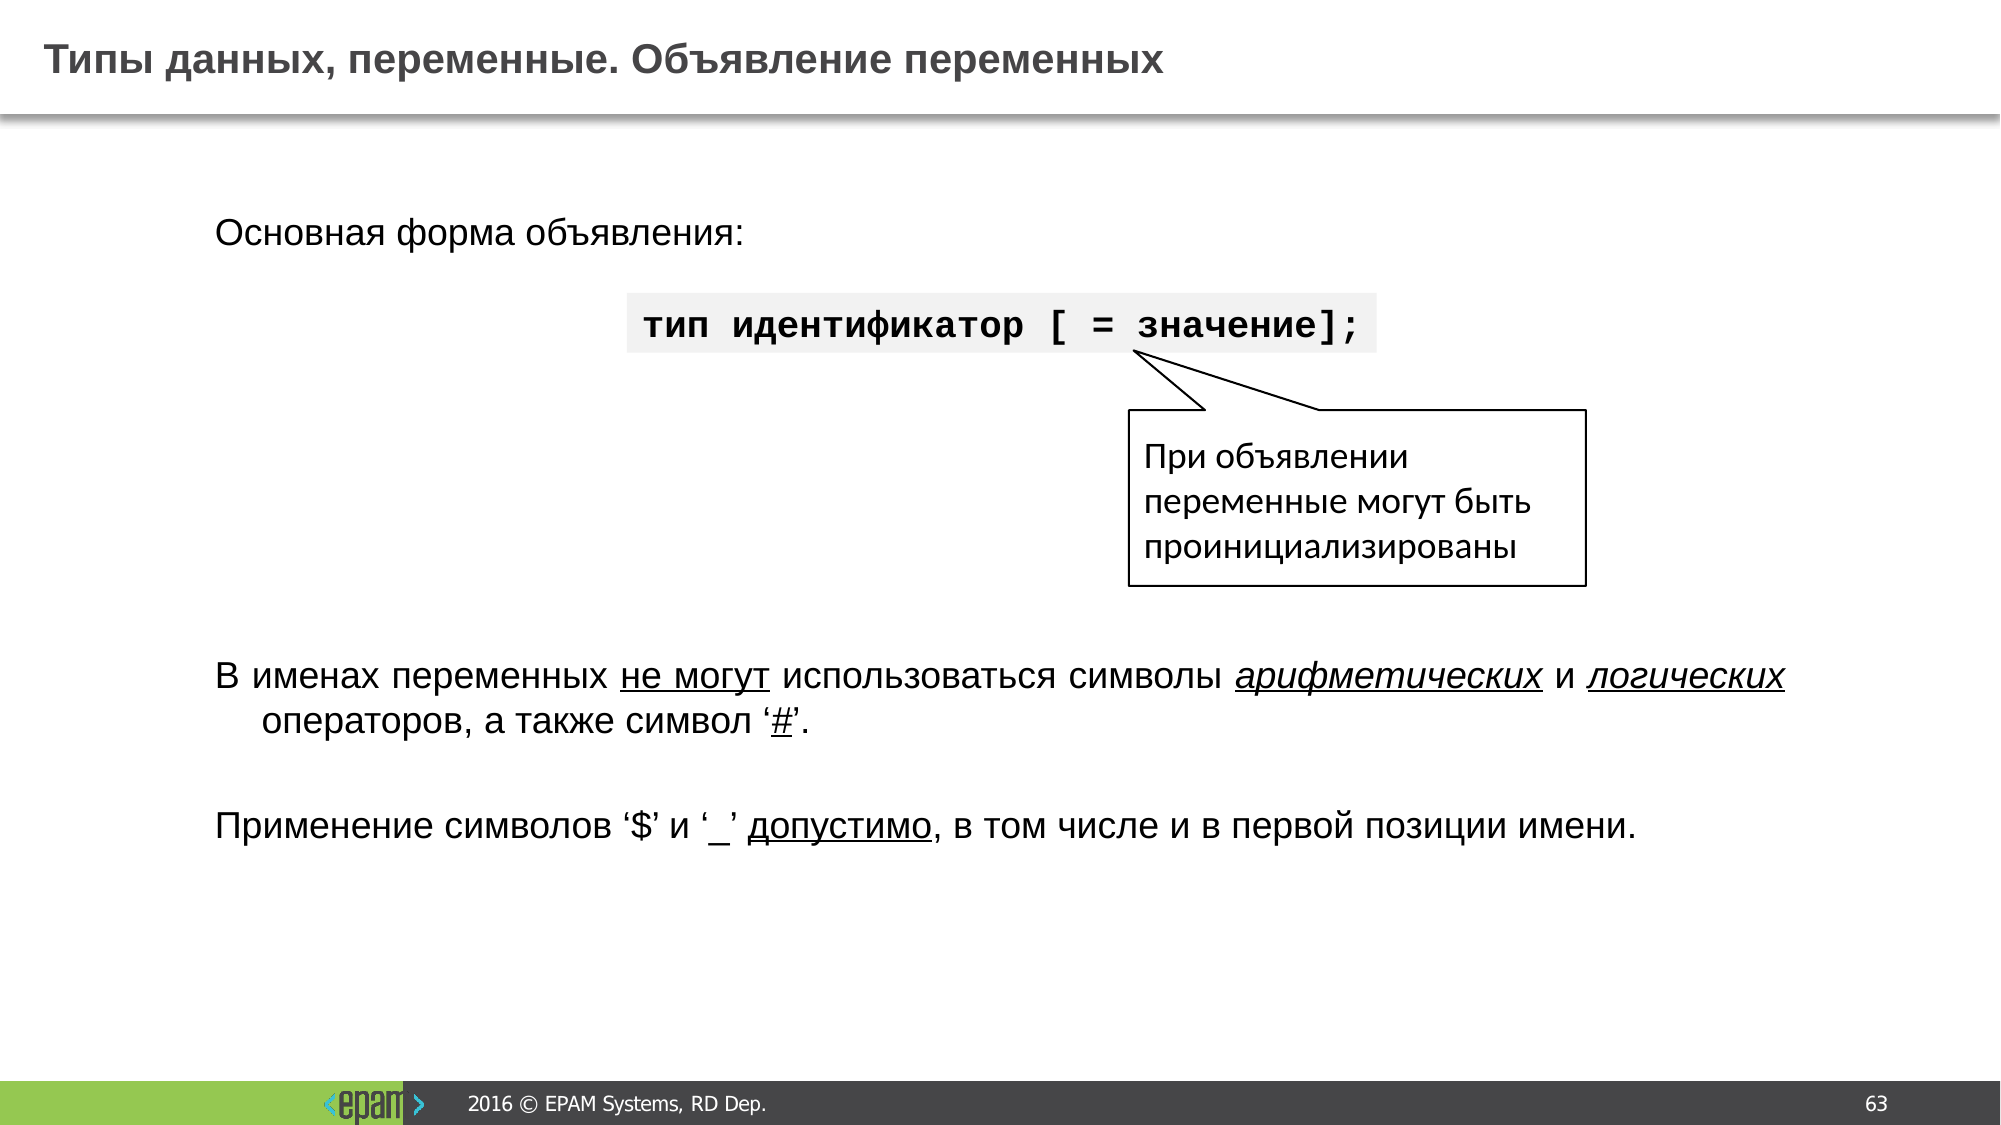

# Типы данных, переменные. Объявление переменных
Основная форма объявления:

В именах переменных не могут использоваться символы арифметических и логических операторов, а также символ ‘#’.

Применение символов ‘$’ и ‘_’ допустимо, в том числе и в первой позиции имени.

тип идентификатор [ = значение];
При объявлении переменные могут быть проинициализированы.
2016 © EPAM Systems, RD Dep.
63